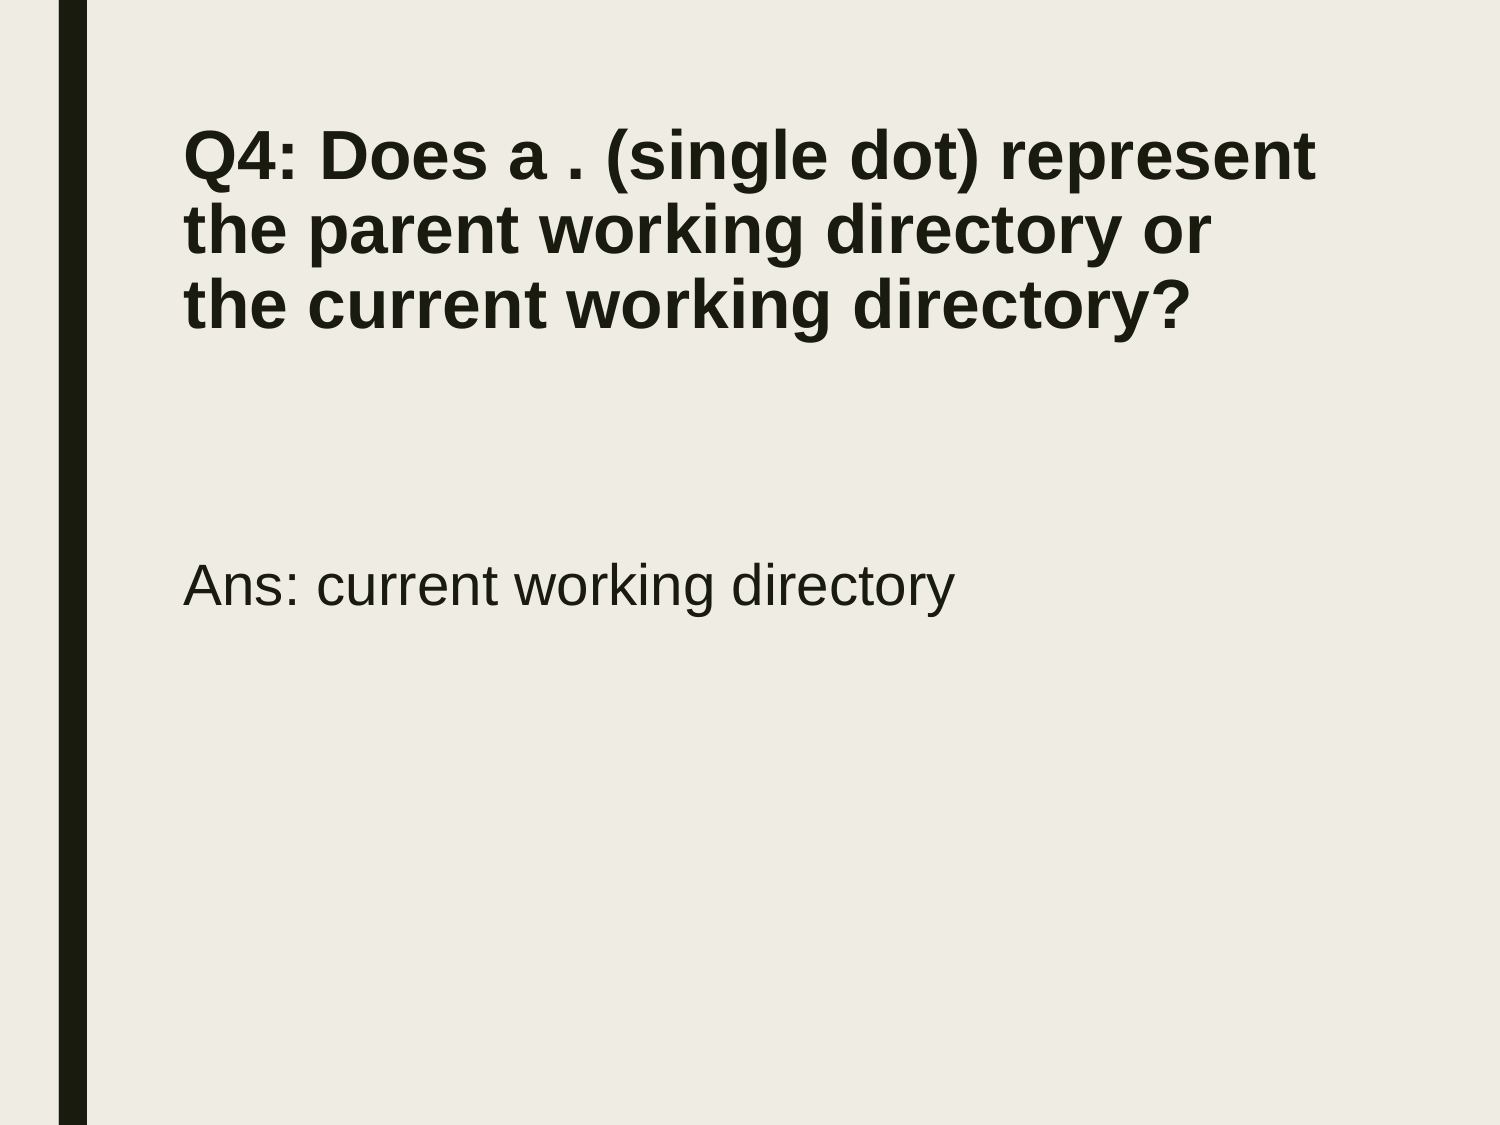

# Q4: Does a . (single dot) represent the parent working directory or the current working directory?
Ans: current working directory